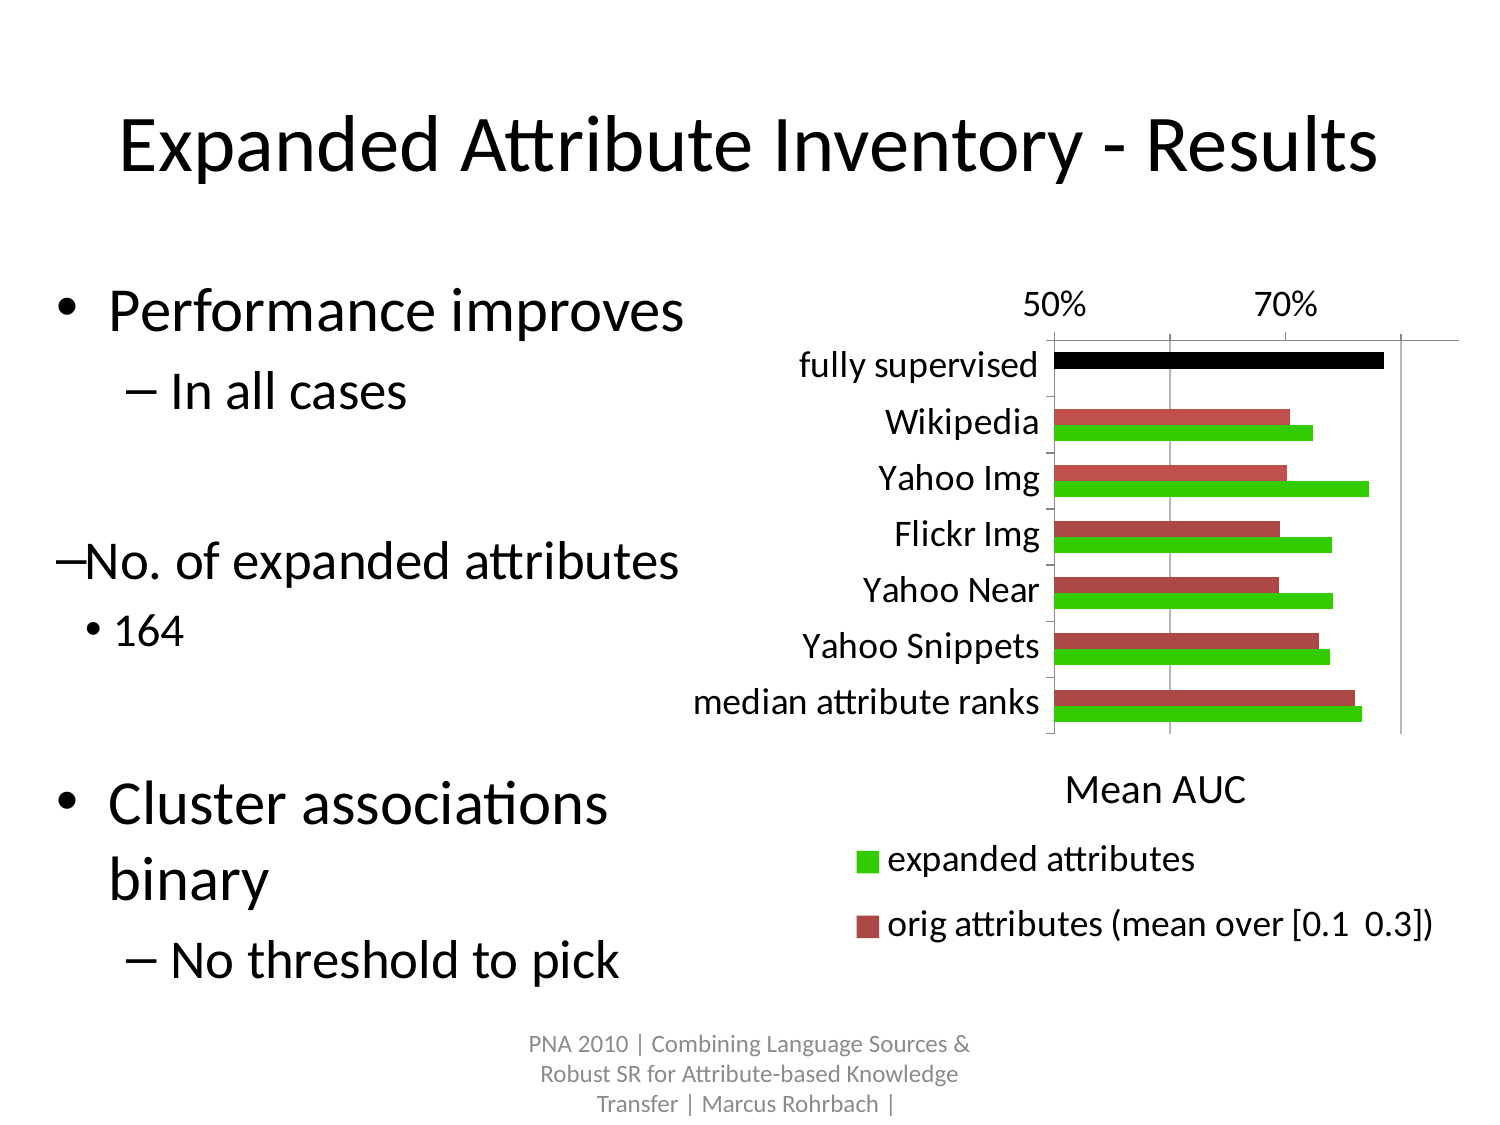

# Expanded Attribute Inventory - Results

### Chart

| Category | orig attributes (mean over [0.1  0.3]) | expanded attributes |
|---|---|---|
| fully supervised | 0.785 | None |
| Wikipedia | 0.704 | 0.724 |
| Yahoo Img | 0.701 | 0.772 |
| Flickr Img | 0.695 | 0.74 |
| Yahoo Near | 0.694 | 0.741 |
| Yahoo Snippets | 0.729 | 0.738 |
| median attribute ranks | 0.76 | 0.766 |
Performance improves
In all cases

No. of expanded attributes
164

Cluster associations binary
No threshold to pick

PNA 2010 | Combining Language Sources & Robust SR for Attribute-based Knowledge Transfer | Marcus Rohrbach |